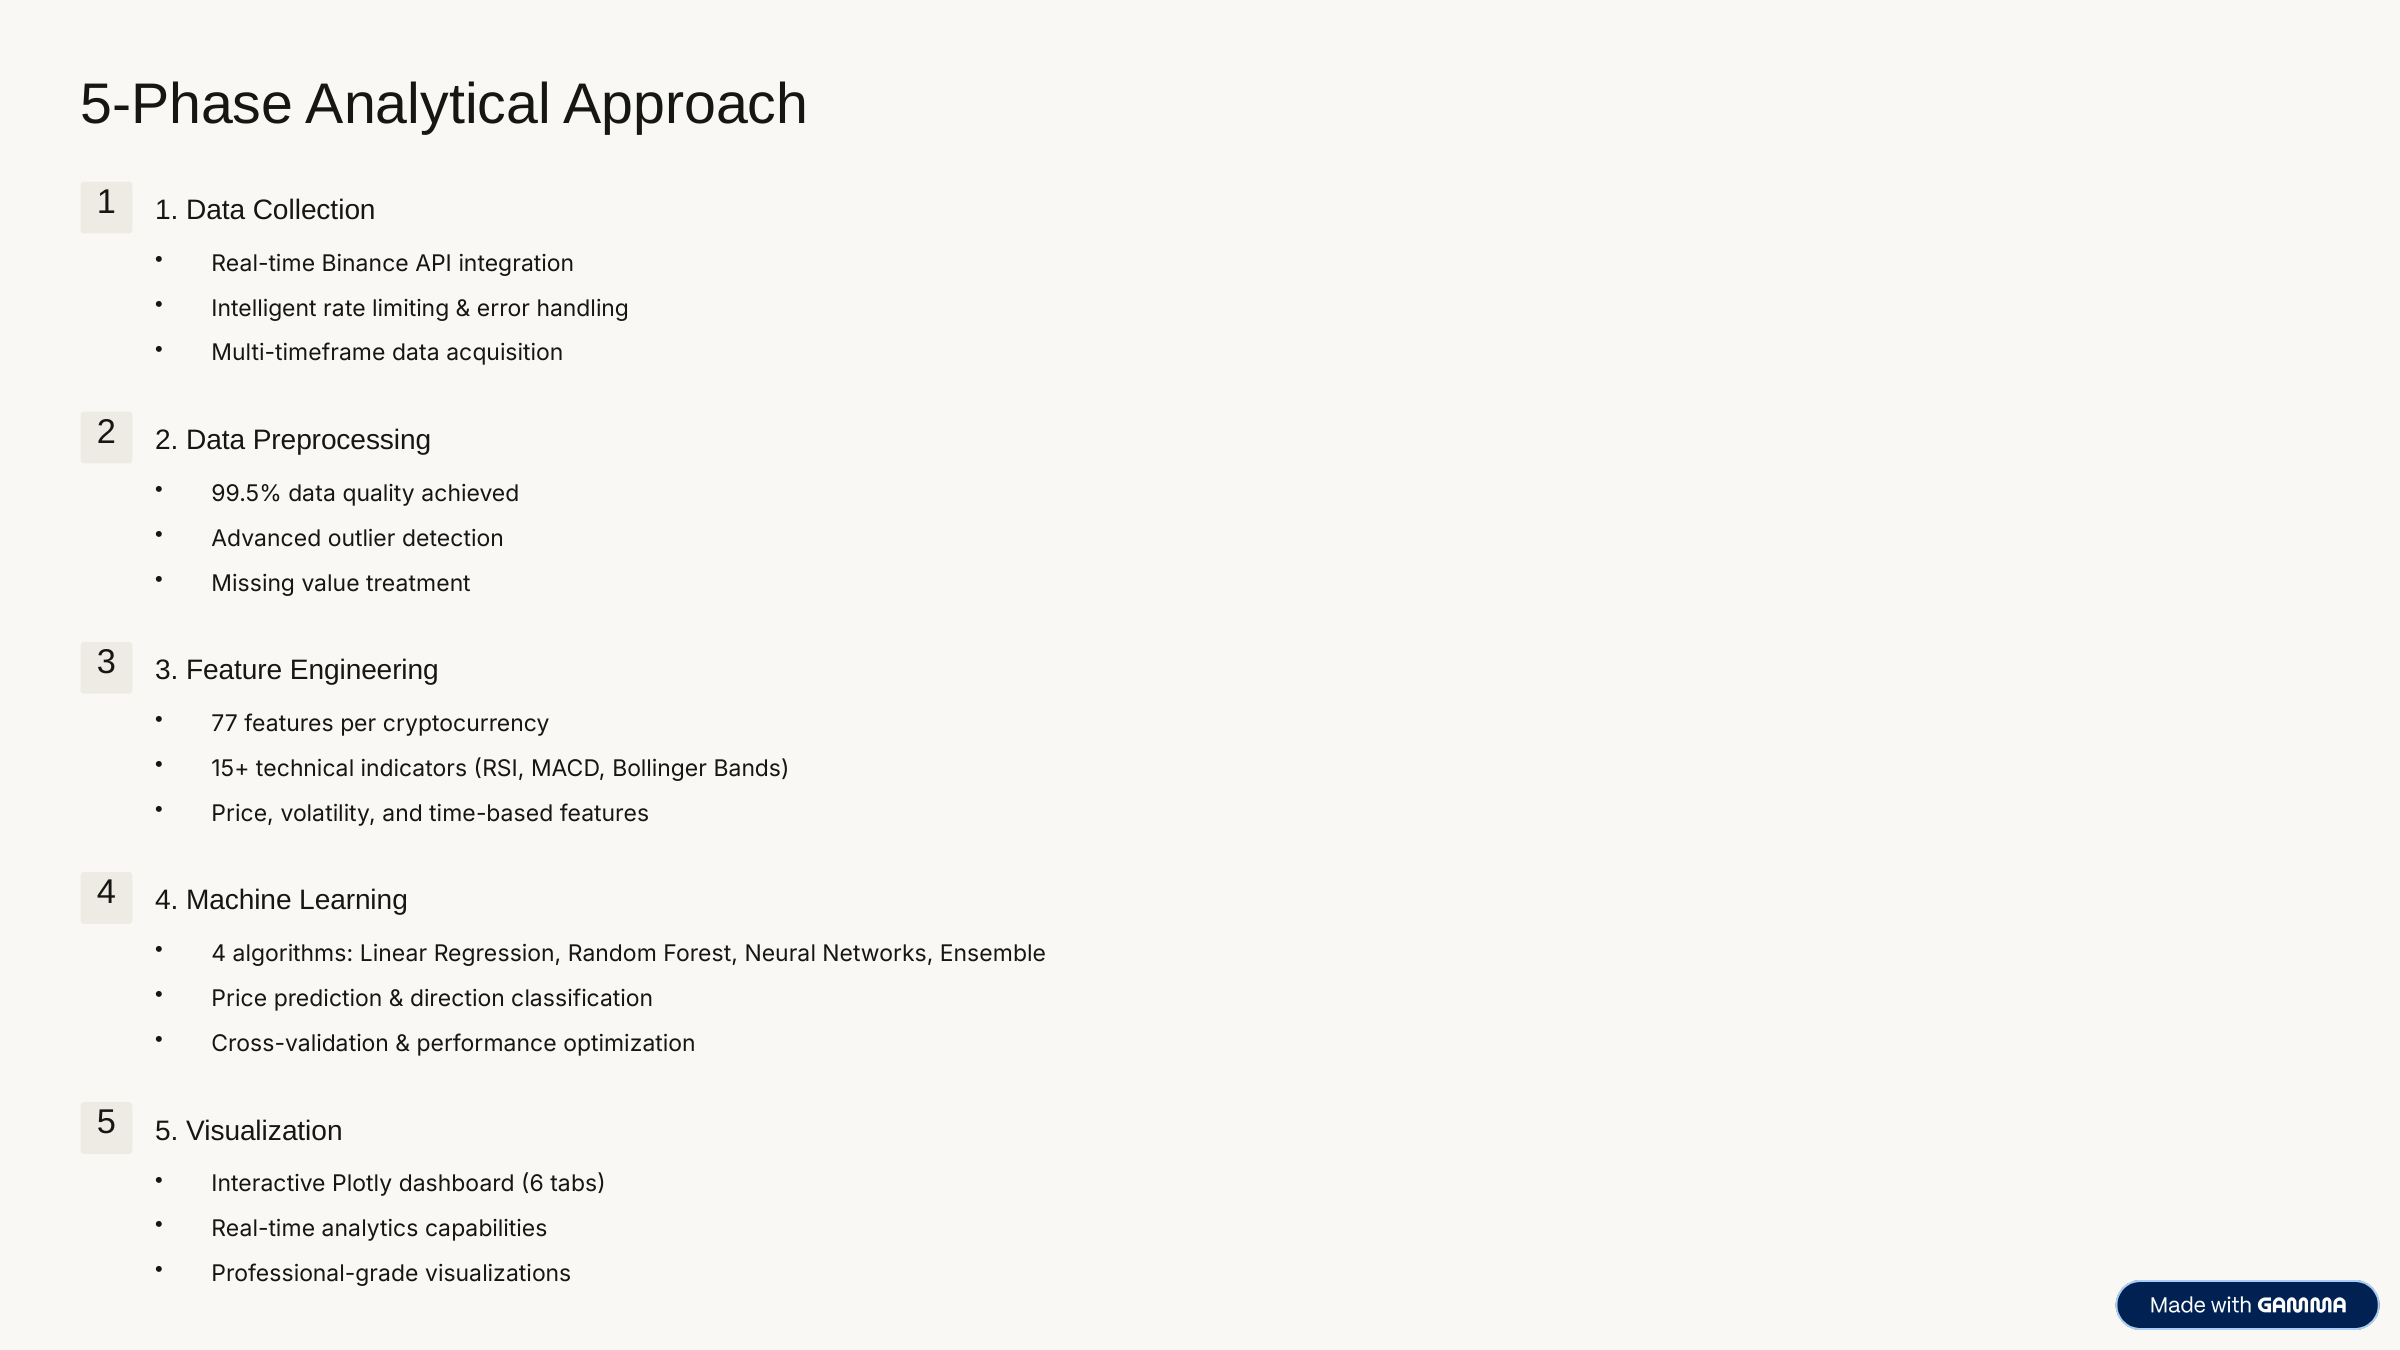

5-Phase Analytical Approach

1
1. Data Collection
Real-time Binance API integration
Intelligent rate limiting & error handling
Multi-timeframe data acquisition

2
2. Data Preprocessing
99.5% data quality achieved
Advanced outlier detection
Missing value treatment

3
3. Feature Engineering
77 features per cryptocurrency
15+ technical indicators (RSI, MACD, Bollinger Bands)
Price, volatility, and time-based features

4
4. Machine Learning
4 algorithms: Linear Regression, Random Forest, Neural Networks, Ensemble
Price prediction & direction classification
Cross-validation & performance optimization

5
5. Visualization
Interactive Plotly dashboard (6 tabs)
Real-time analytics capabilities
Professional-grade visualizations